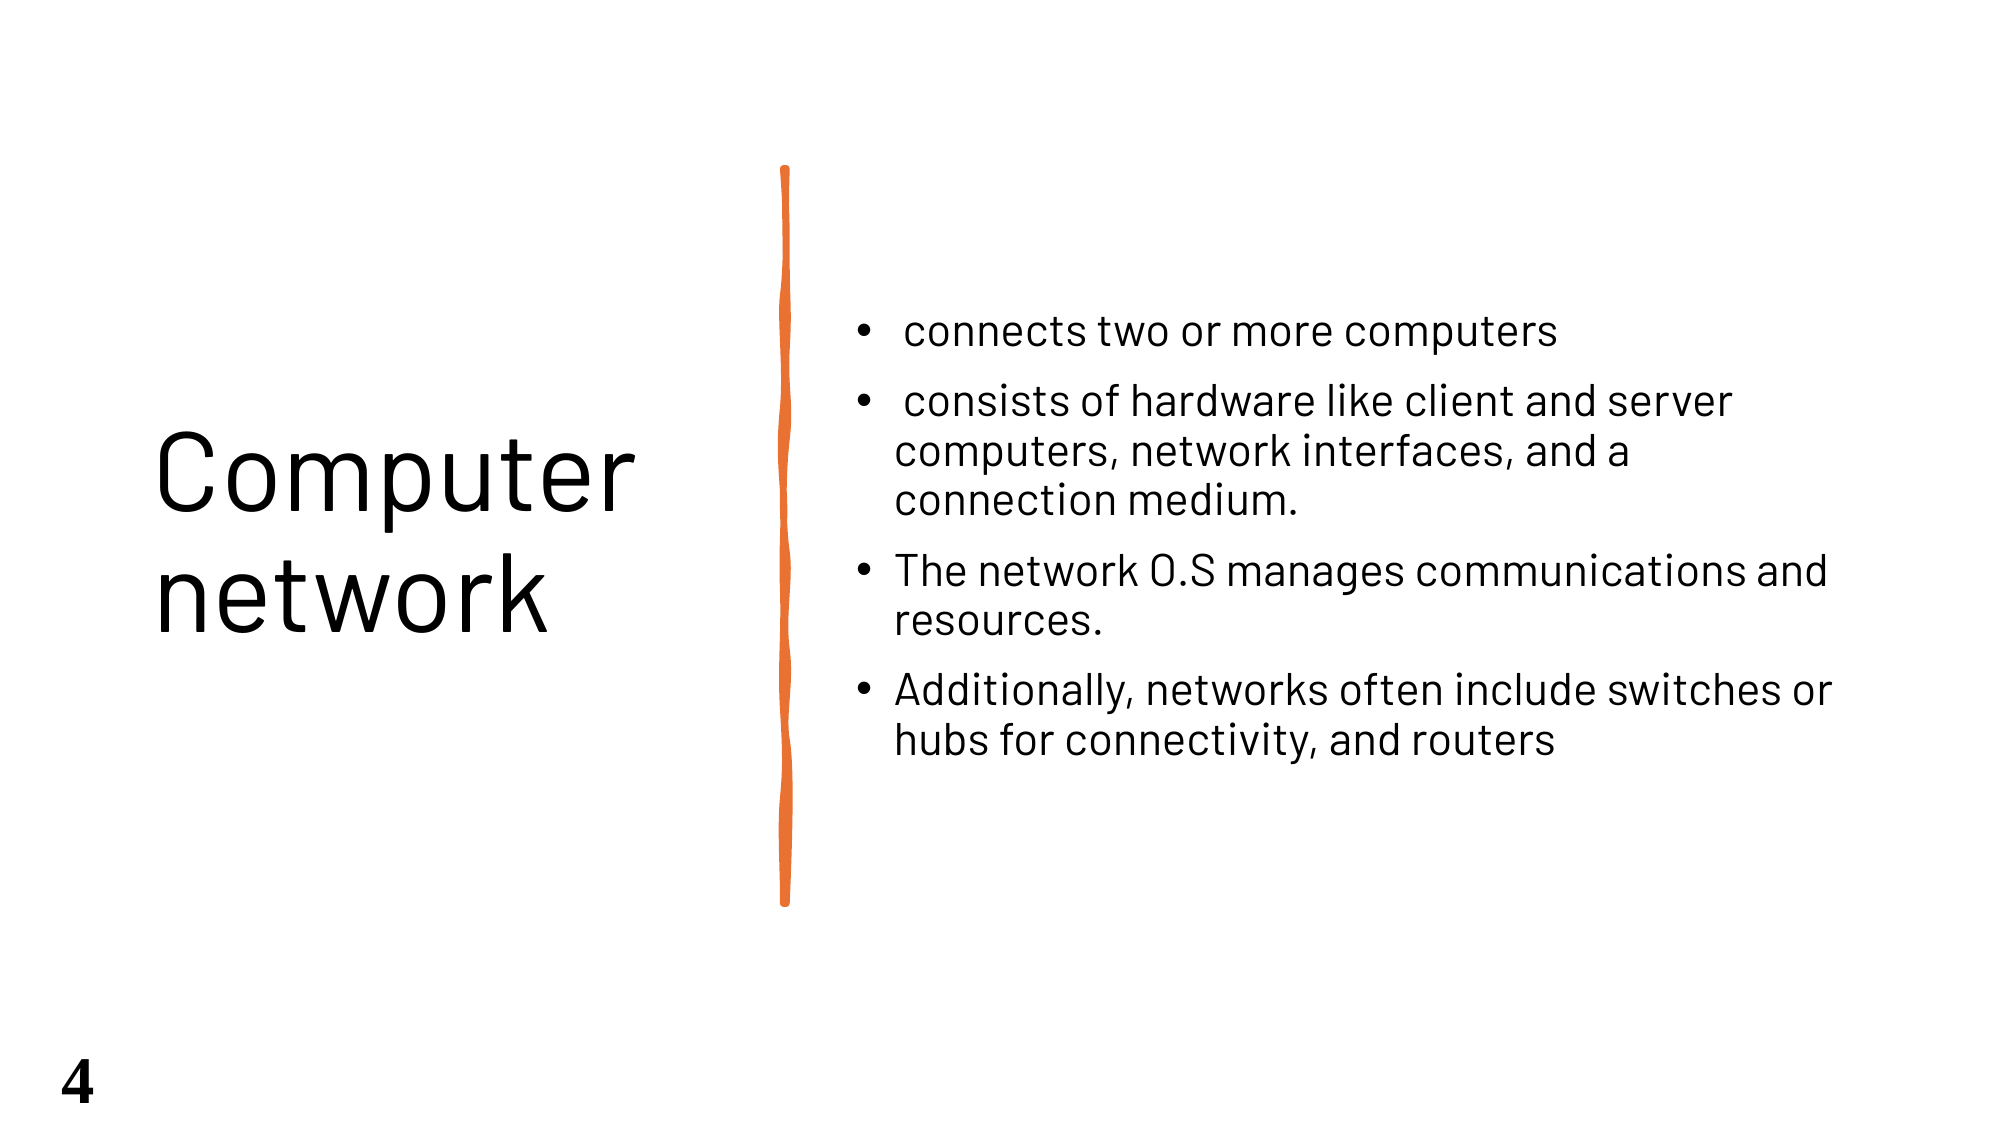

# Computer network
 connects two or more computers
 consists of hardware like client and server computers, network interfaces, and a connection medium.
The network O.S manages communications and resources.
Additionally, networks often include switches or hubs for connectivity, and routers

4